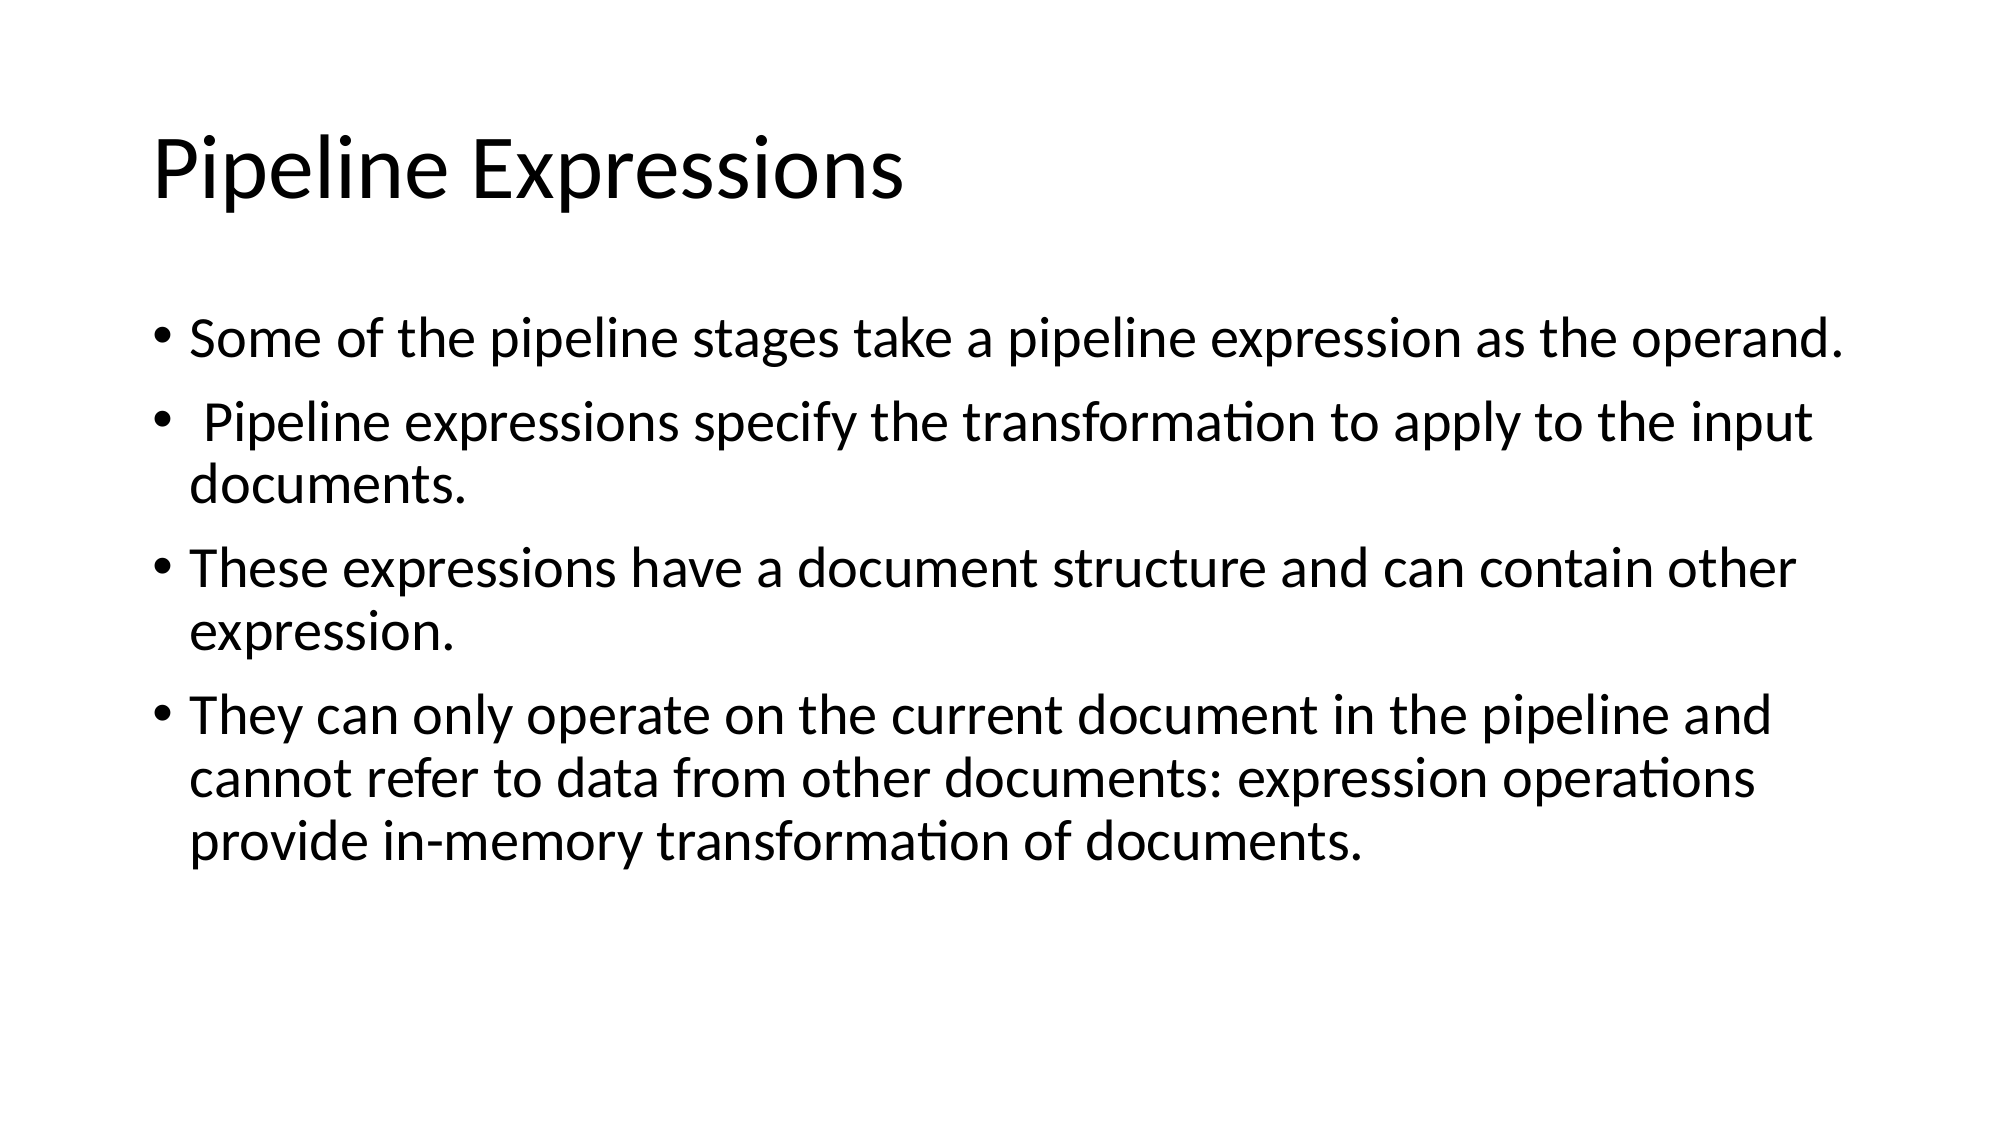

# Pipeline Expressions
Some of the pipeline stages take a pipeline expression as the operand.
 Pipeline expressions specify the transformation to apply to the input documents.
These expressions have a document structure and can contain other expression.
They can only operate on the current document in the pipeline and cannot refer to data from other documents: expression operations provide in-memory transformation of documents.